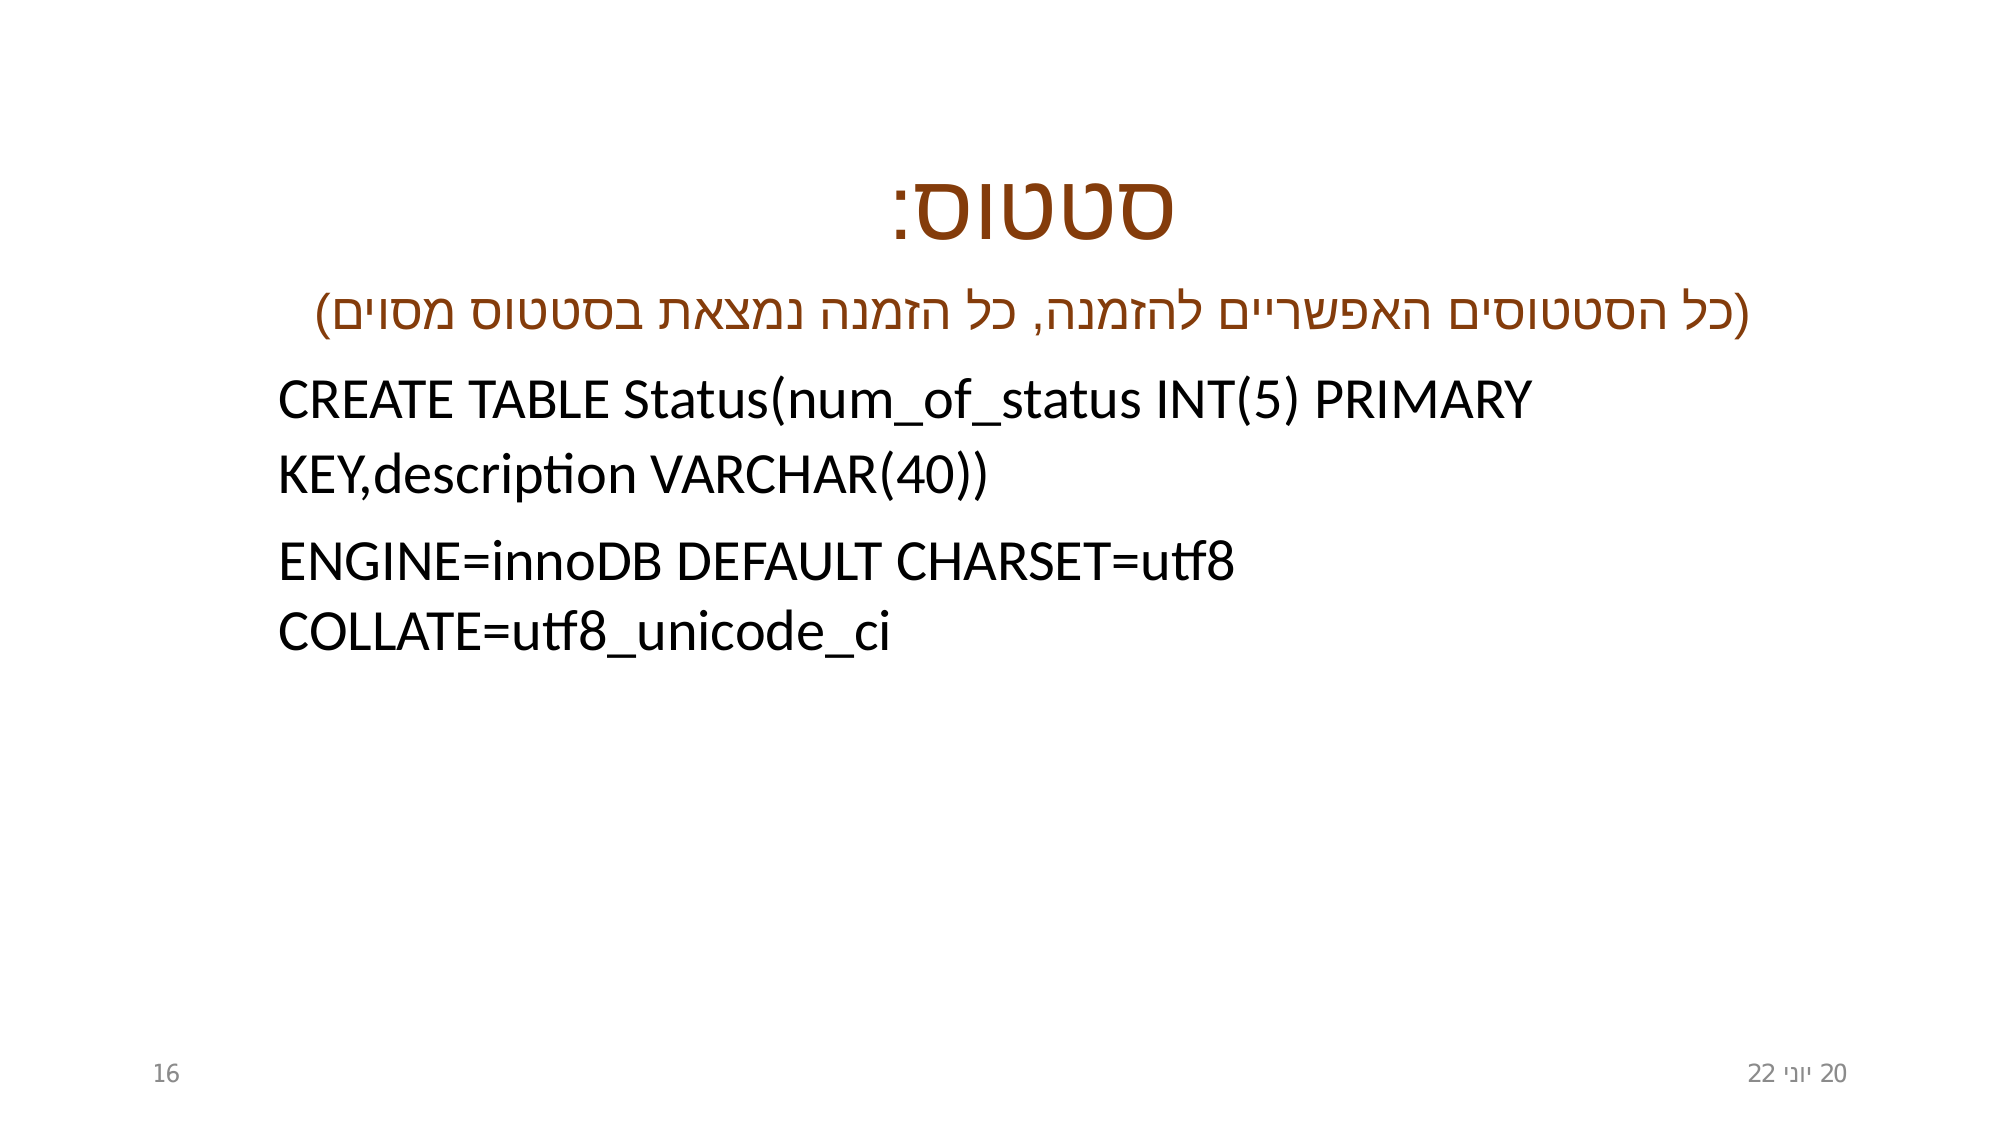

סטטוס:
(כל הסטטוסים האפשריים להזמנה, כל הזמנה נמצאת בסטטוס מסוים)
CREATE TABLE Status(num_of_status INT(5) PRIMARY KEY,description VARCHAR(40))
ENGINE=innoDB DEFAULT CHARSET=utf8 COLLATE=utf8_unicode_ci
16
20 יוני 22